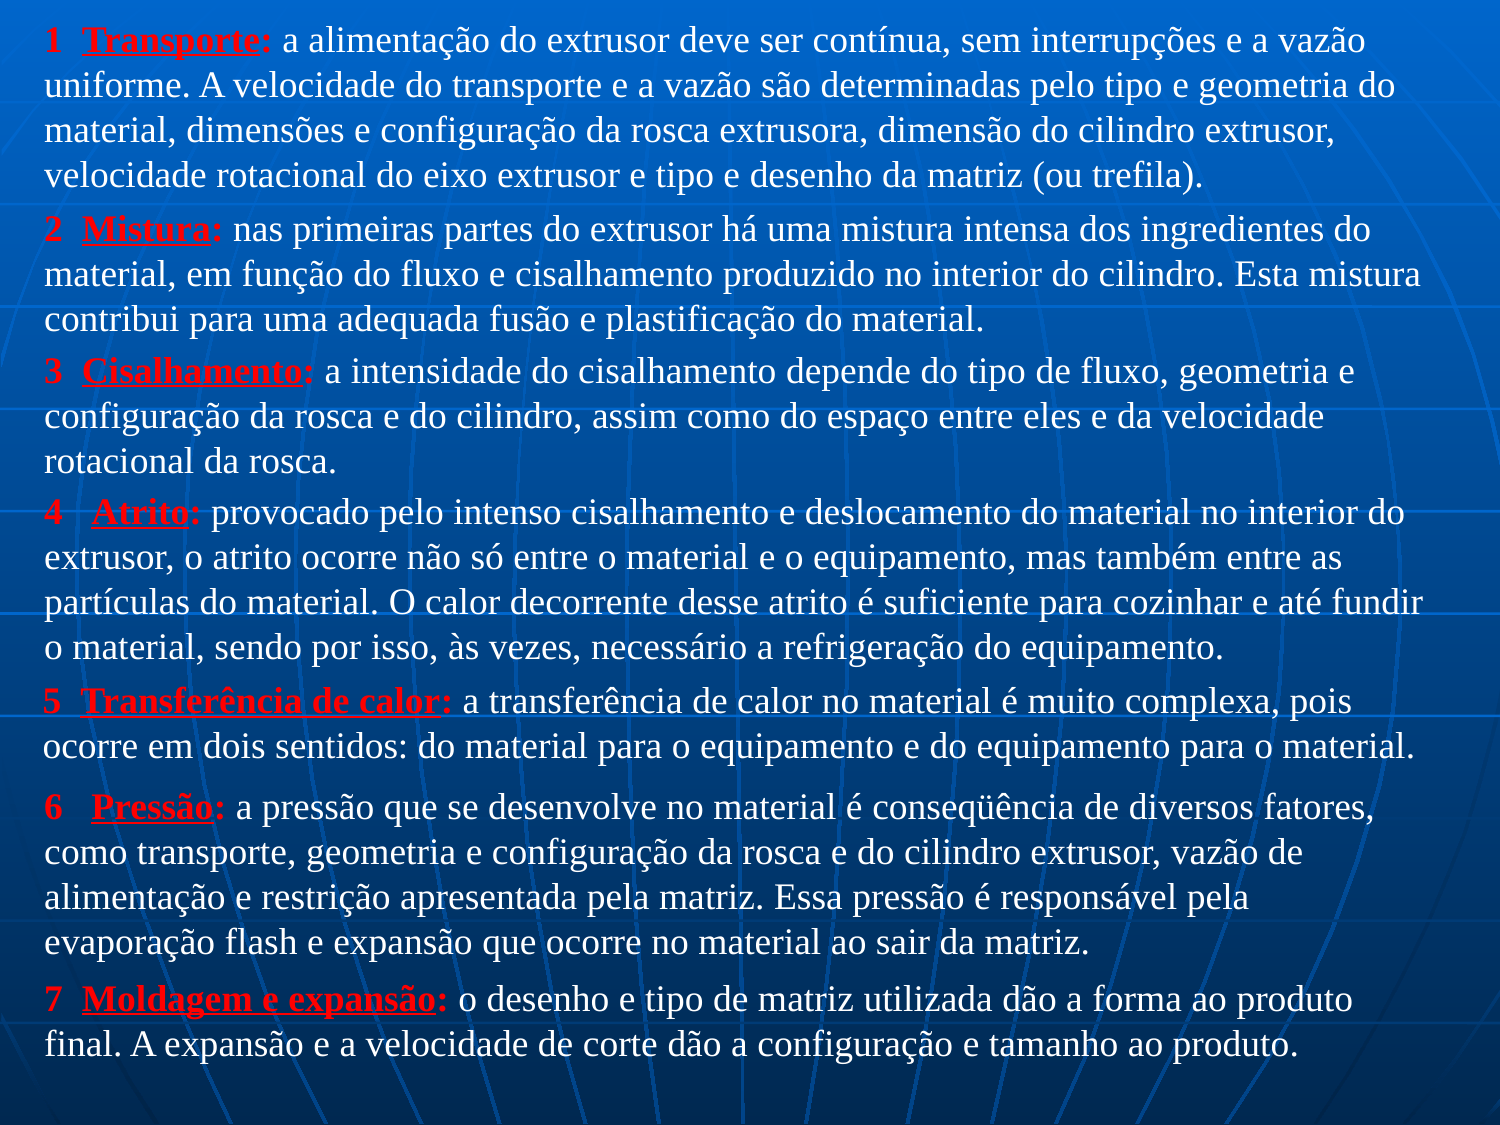

1  Transporte: a alimentação do extrusor deve ser contínua, sem interrupções e a vazão uniforme. A velocidade do transporte e a vazão são determinadas pelo tipo e geometria do material, dimensões e configuração da rosca extrusora, dimensão do cilindro extrusor, velocidade rotacional do eixo extrusor e tipo e desenho da matriz (ou trefila).
2  Mistura: nas primeiras partes do extrusor há uma mistura intensa dos ingredientes do material, em função do fluxo e cisalhamento produzido no interior do cilindro. Esta mistura contribui para uma adequada fusão e plastificação do material.
3  Cisalhamento: a intensidade do cisalhamento depende do tipo de fluxo, geometria e configuração da rosca e do cilindro, assim como do espaço entre eles e da velocidade rotacional da rosca.
4   Atrito: provocado pelo intenso cisalhamento e deslocamento do material no interior do extrusor, o atrito ocorre não só entre o material e o equipamento, mas também entre as partículas do material. O calor decorrente desse atrito é suficiente para cozinhar e até fundir o material, sendo por isso, às vezes, necessário a refrigeração do equipamento.
5  Transferência de calor: a transferência de calor no material é muito complexa, pois ocorre em dois sentidos: do material para o equipamento e do equipamento para o material.
6   Pressão: a pressão que se desenvolve no material é conseqüência de diversos fatores, como transporte, geometria e configuração da rosca e do cilindro extrusor, vazão de alimentação e restrição apresentada pela matriz. Essa pressão é responsável pela evaporação flash e expansão que ocorre no material ao sair da matriz.
7  Moldagem e expansão: o desenho e tipo de matriz utilizada dão a forma ao produto final. A expansão e a velocidade de corte dão a configuração e tamanho ao produto.